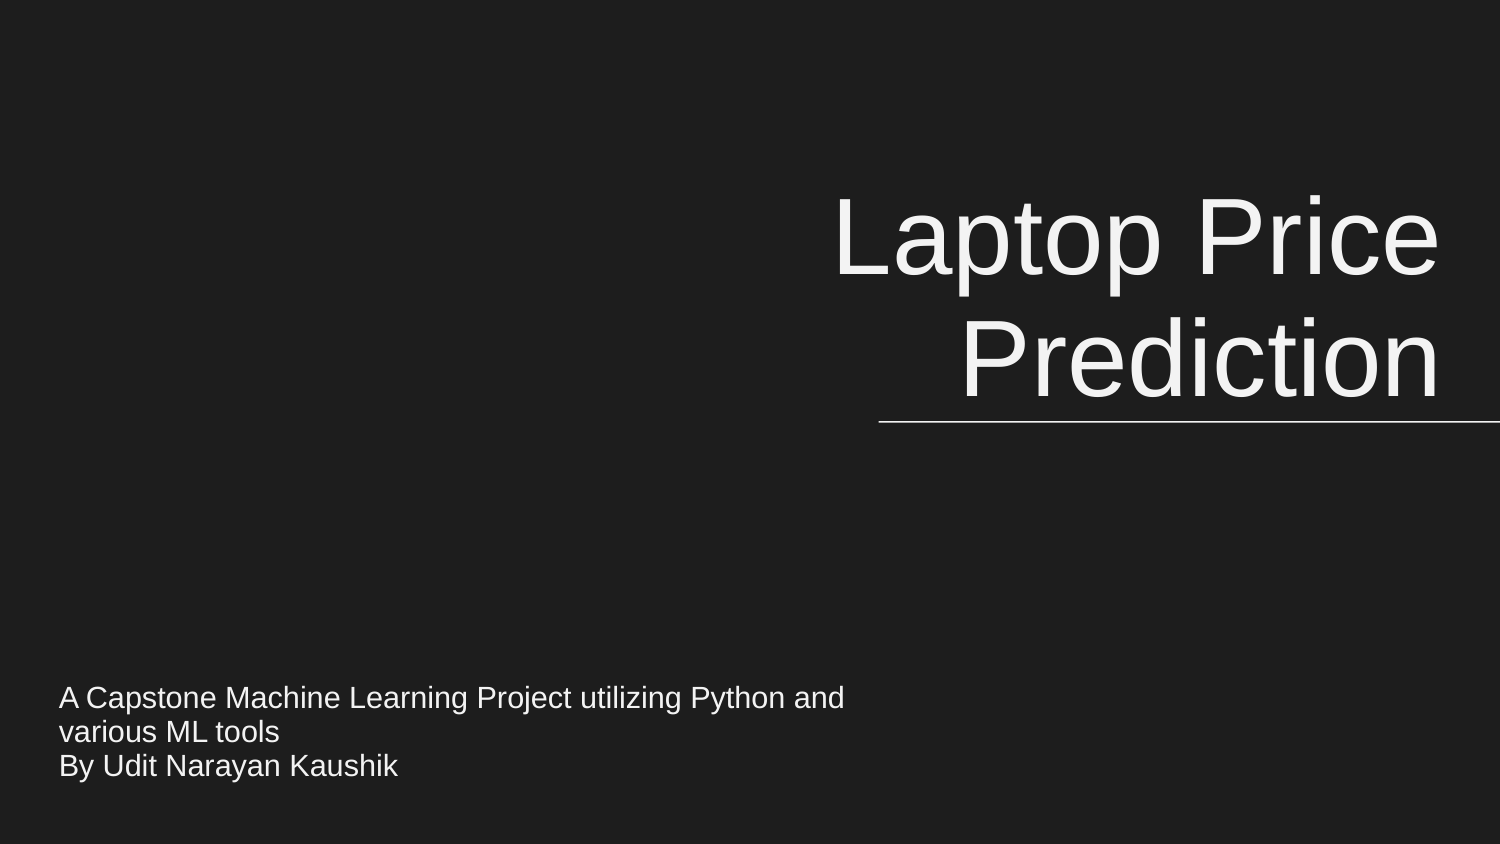

# Laptop Price Prediction
A Capstone Machine Learning Project utilizing Python and various ML tools
By Udit Narayan Kaushik